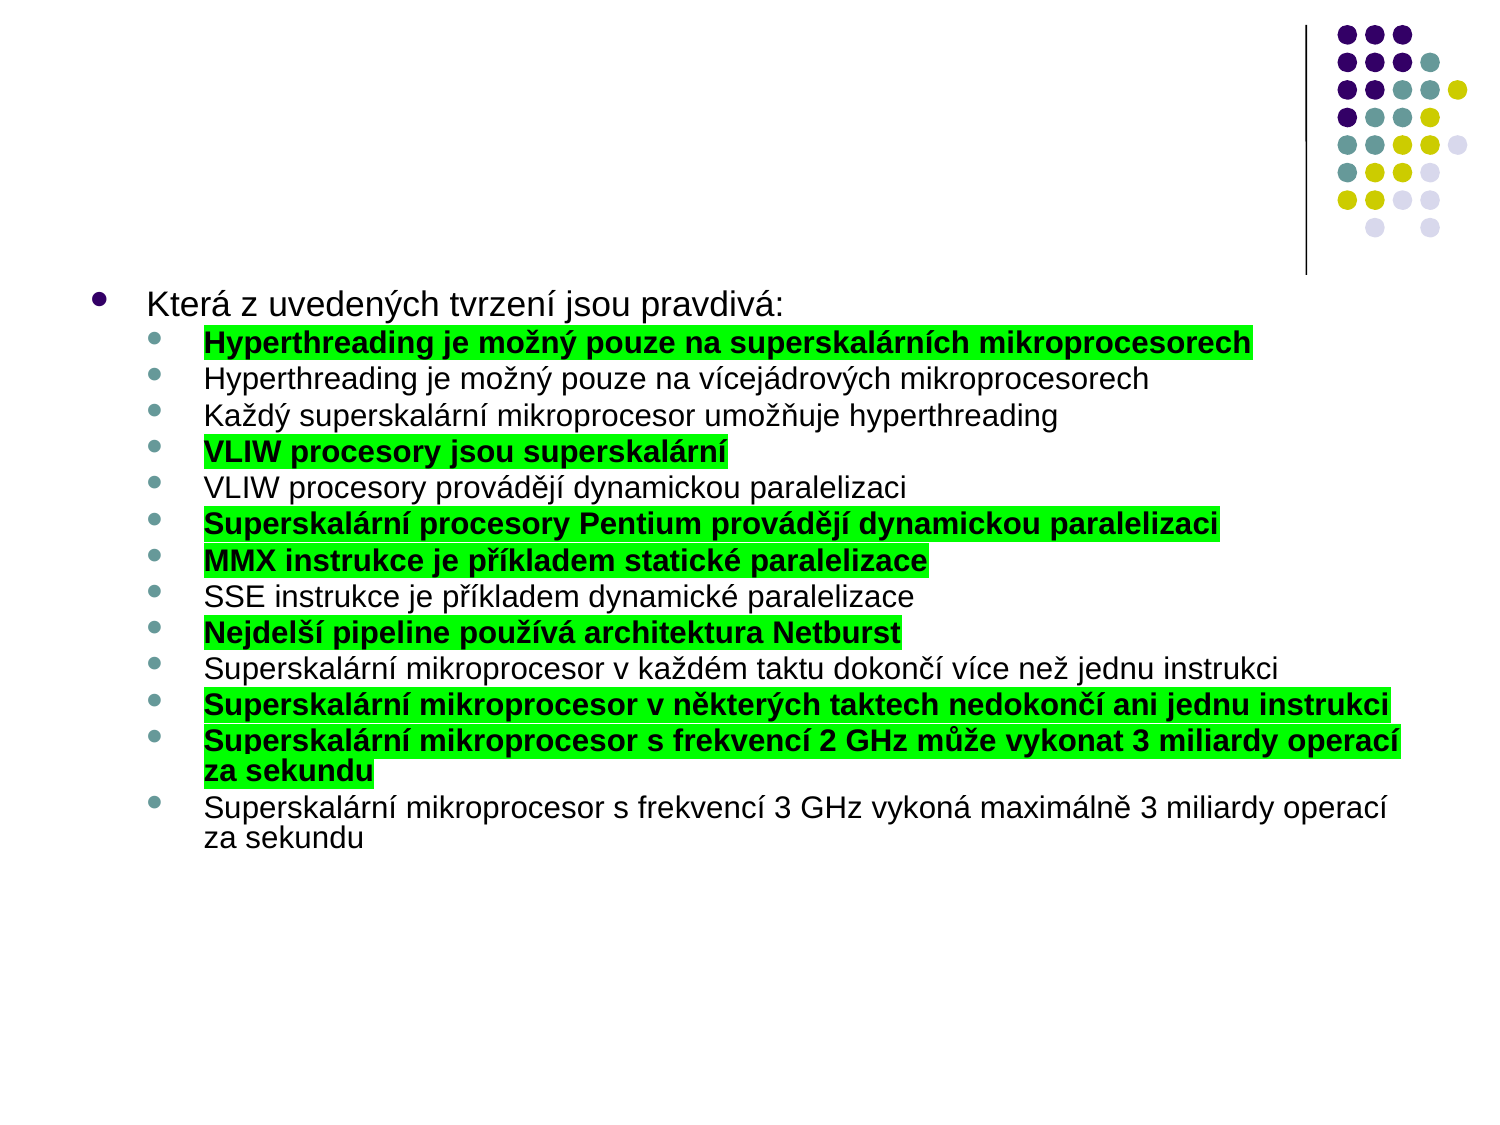

#
Která z uvedených tvrzení jsou pravdivá:
Hyperthreading je možný pouze na superskalárních mikroprocesorech
Hyperthreading je možný pouze na vícejádrových mikroprocesorech
Každý superskalární mikroprocesor umožňuje hyperthreading
VLIW procesory jsou superskalární
VLIW procesory provádějí dynamickou paralelizaci
Superskalární procesory Pentium provádějí dynamickou paralelizaci
MMX instrukce je příkladem statické paralelizace
SSE instrukce je příkladem dynamické paralelizace
Nejdelší pipeline používá architektura Netburst
Superskalární mikroprocesor v každém taktu dokončí více než jednu instrukci
Superskalární mikroprocesor v některých taktech nedokončí ani jednu instrukci
Superskalární mikroprocesor s frekvencí 2 GHz může vykonat 3 miliardy operací za sekundu
Superskalární mikroprocesor s frekvencí 3 GHz vykoná maximálně 3 miliardy operací za sekundu